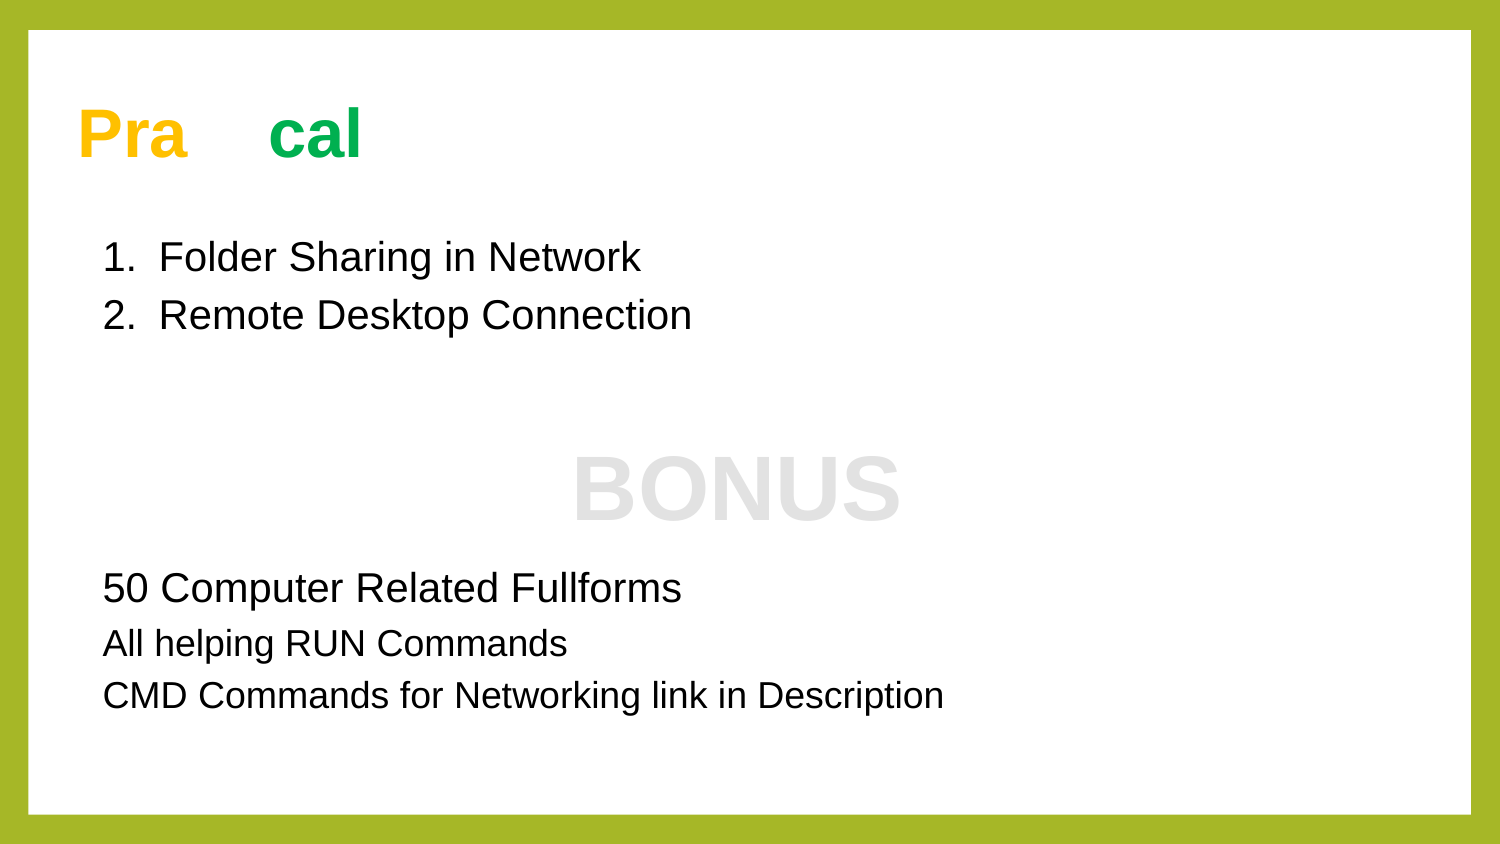

# Practical
Folder Sharing in Network
Remote Desktop Connection

BONUS
50 Computer Related Fullforms
All helping RUN Commands
CMD Commands for Networking link in Description